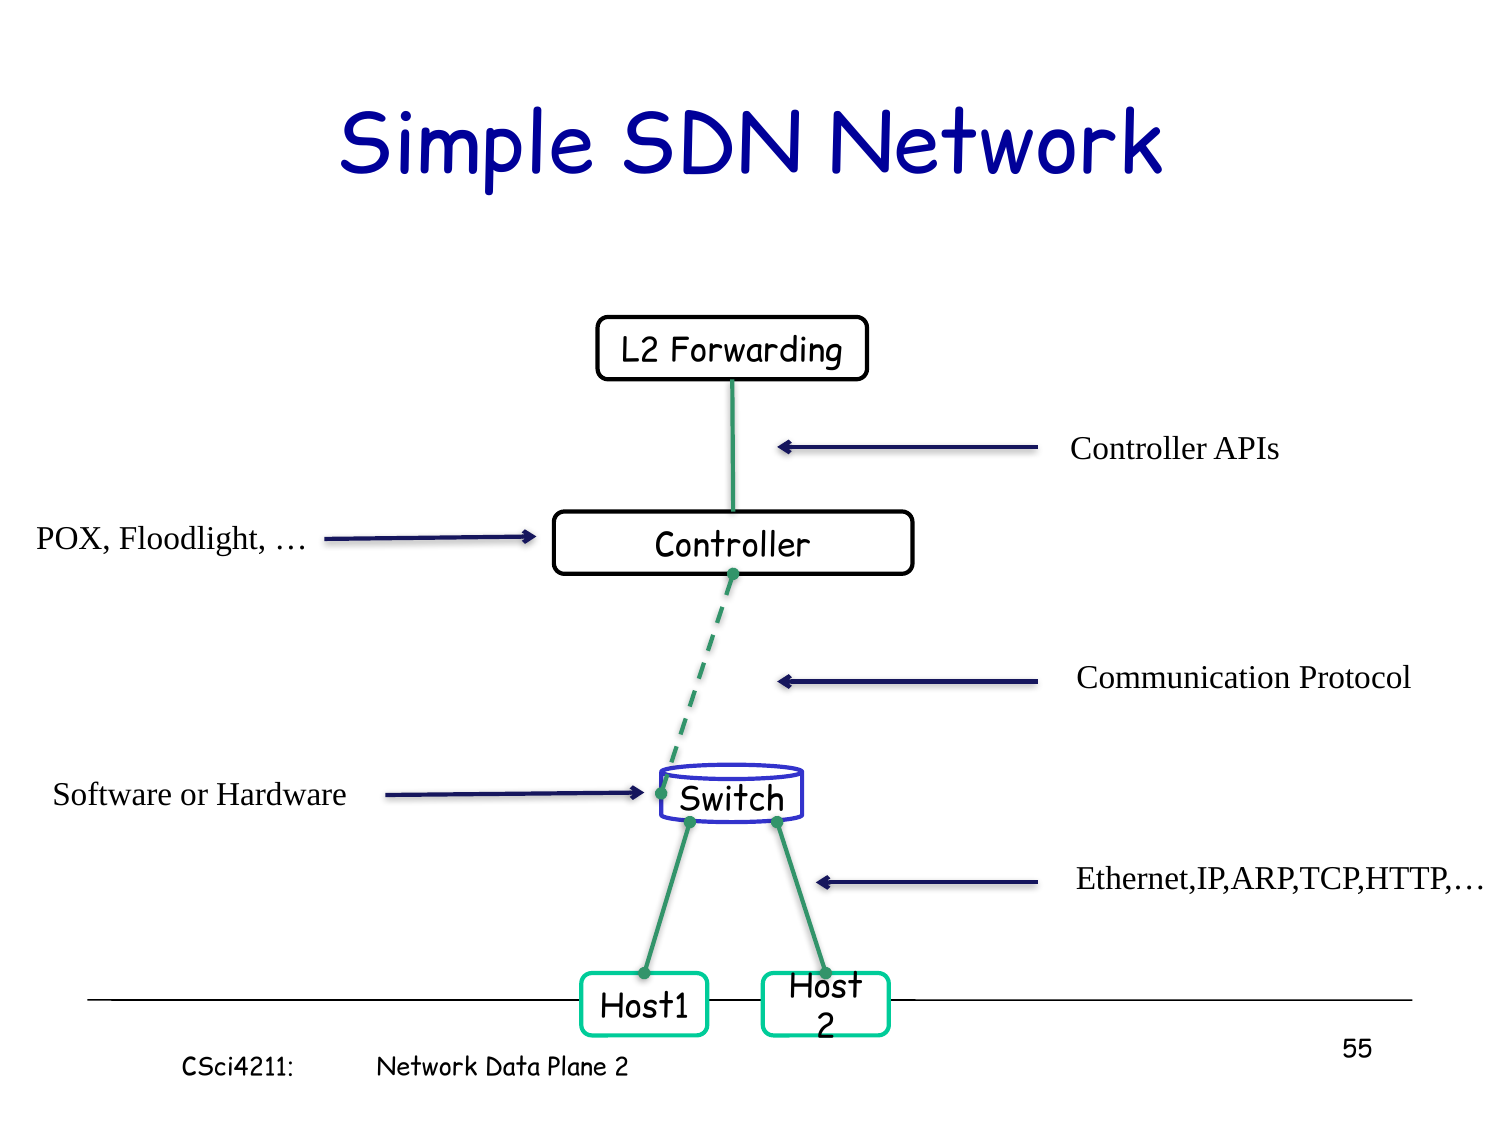

Simple SDN Network
L2 Forwarding
Controller APIs
POX, Floodlight, …
Controller
Communication Protocol
Software or Hardware
Switch
Ethernet,IP,ARP,TCP,HTTP,…
Host1
Host2
55
CSci4211:           Network Data Plane 2